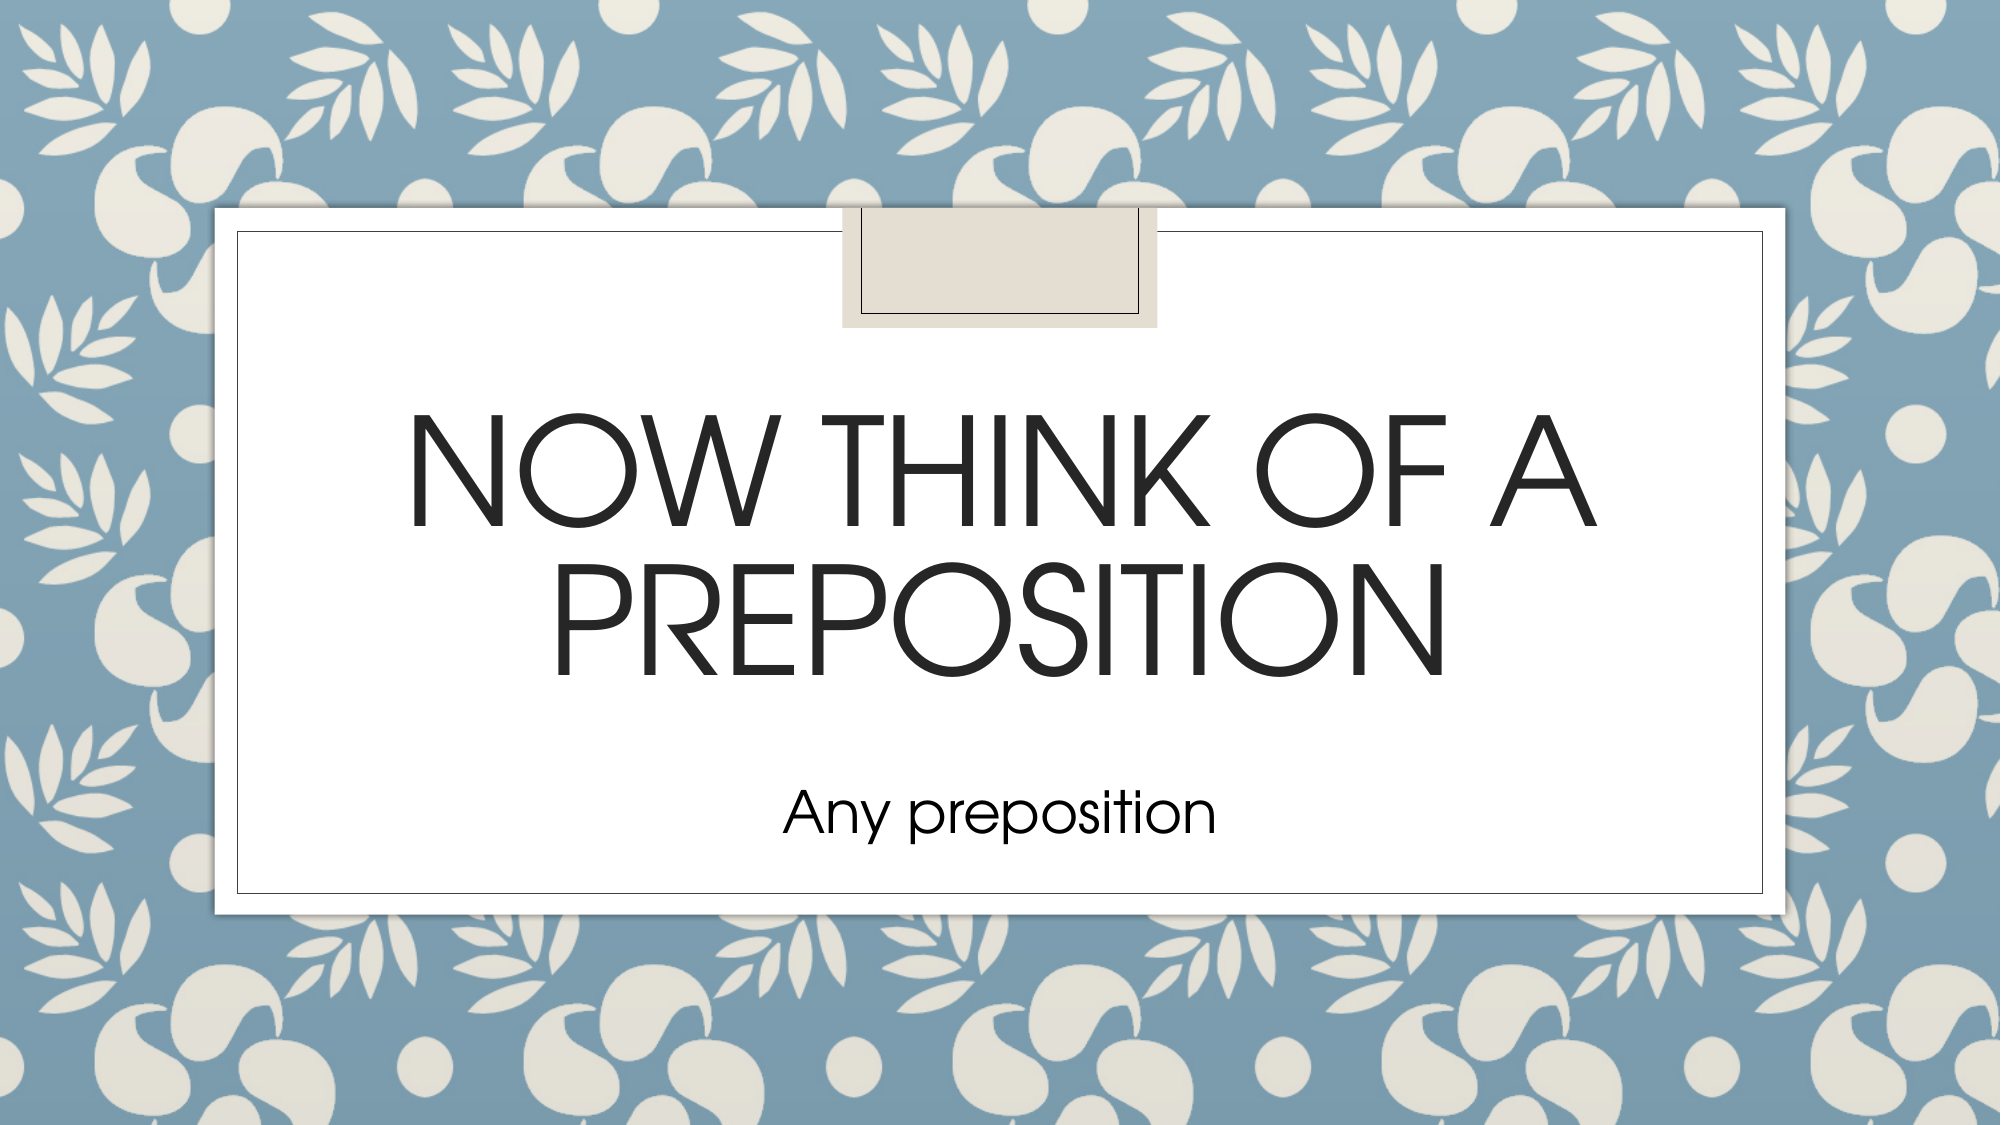

# Now think of a preposition
Any preposition